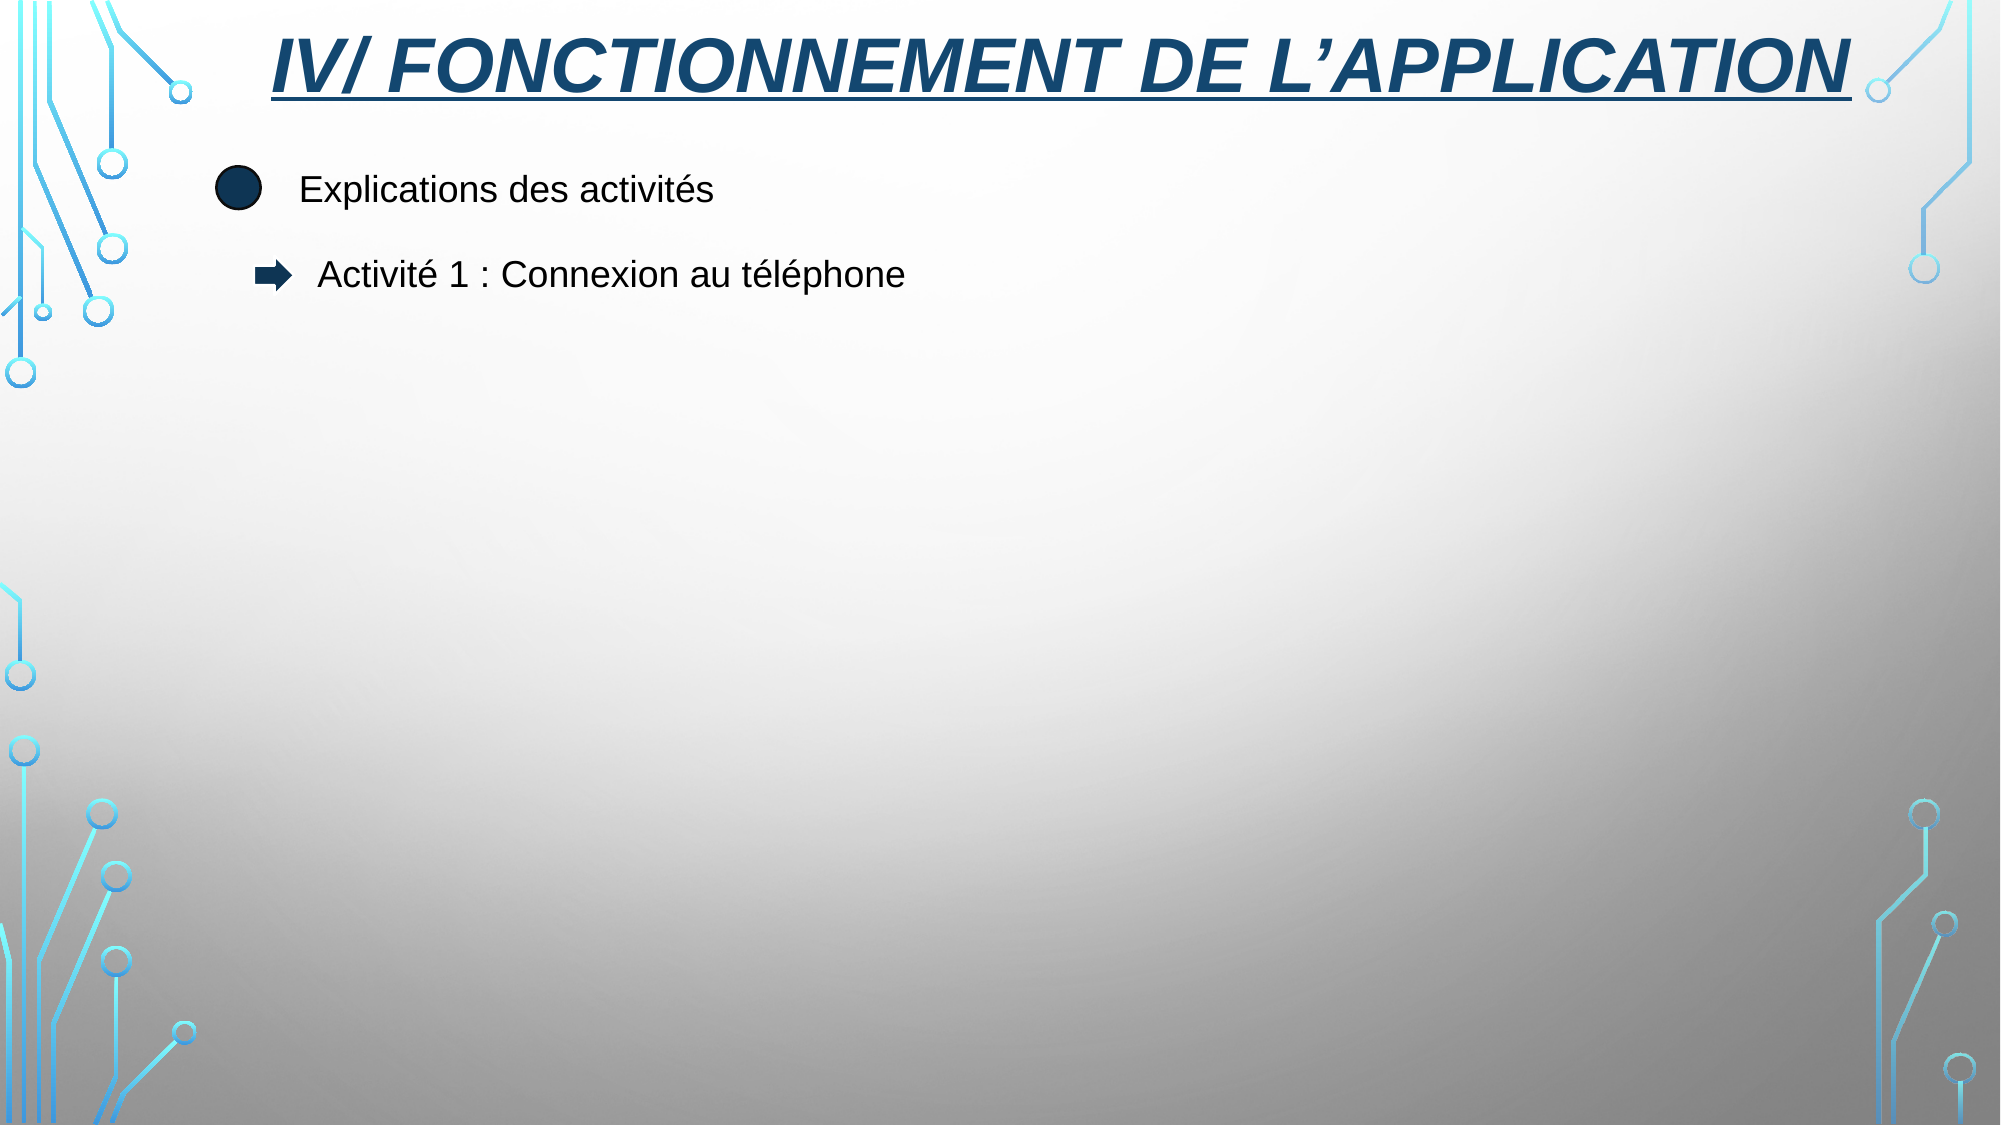

IV/ Fonctionnement de l’application
Explications des activités

Activité 1 : Connexion au téléphone